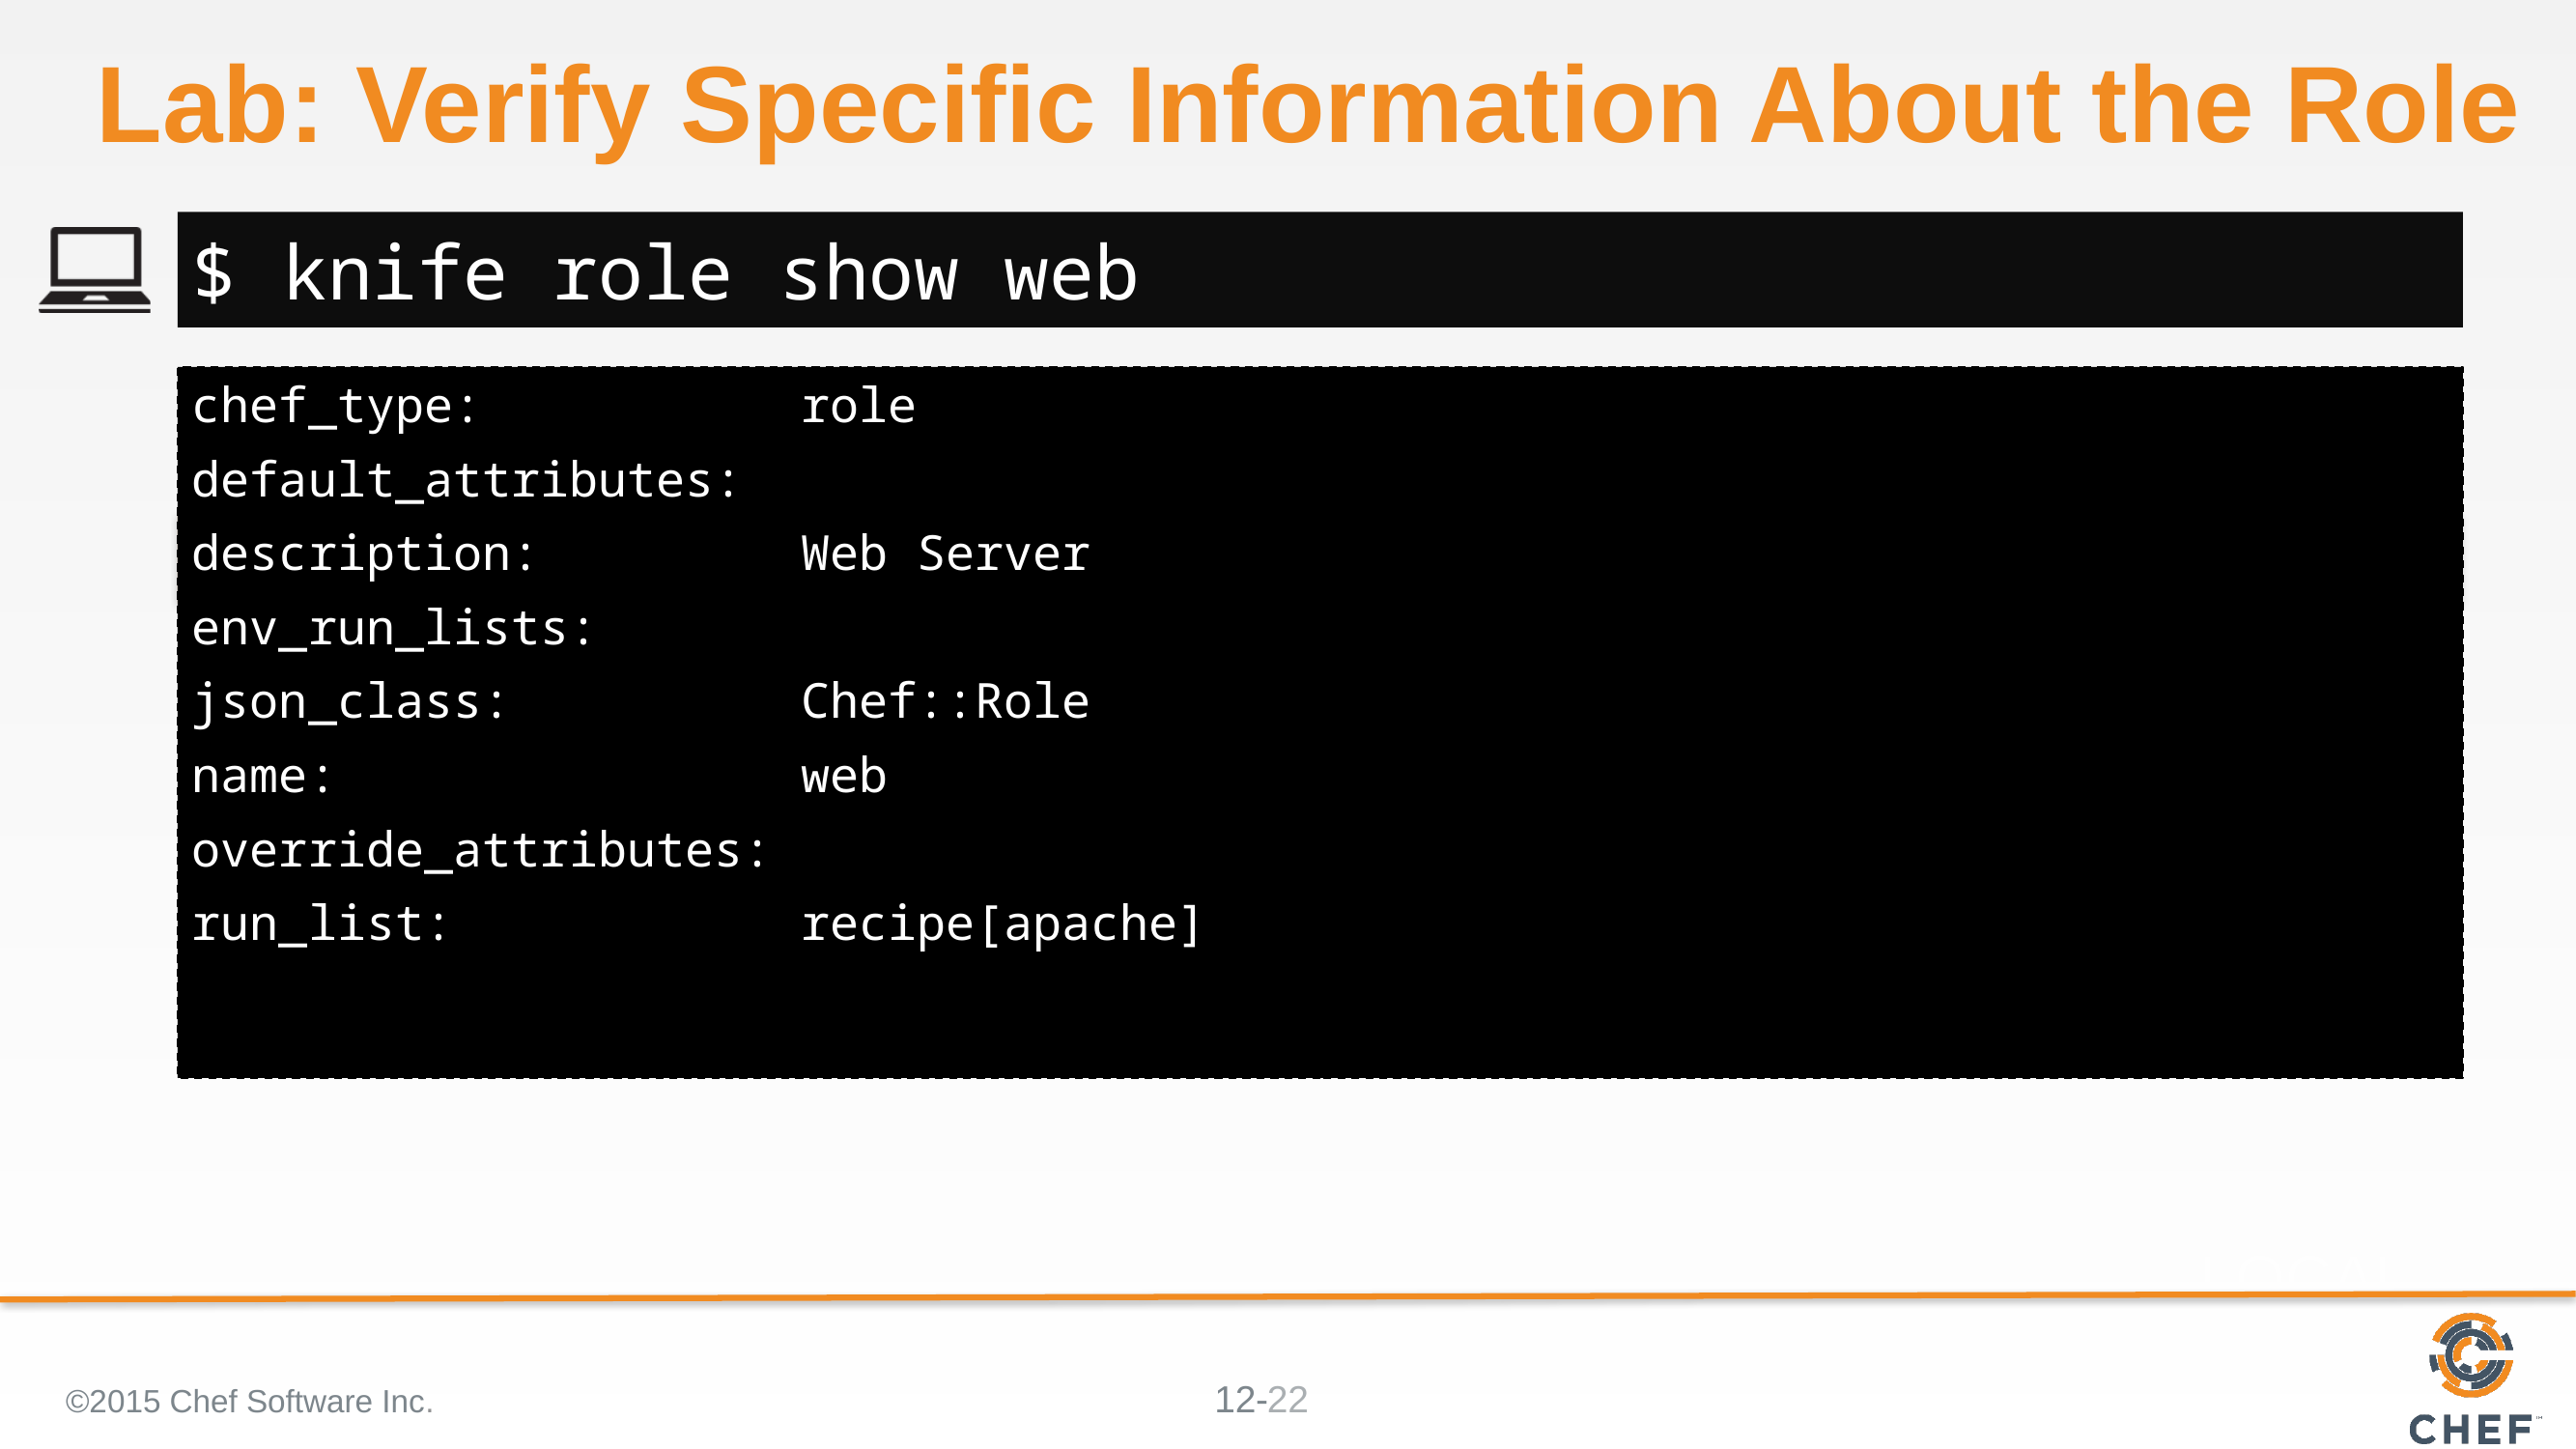

# Lab: Verify Specific Information About the Role
$ knife role show web
chef_type:           role
default_attributes:
description:         Web Server
env_run_lists:
json_class:          Chef::Role
name:                web
override_attributes:
run_list:            recipe[apache]
©2015 Chef Software Inc.
22